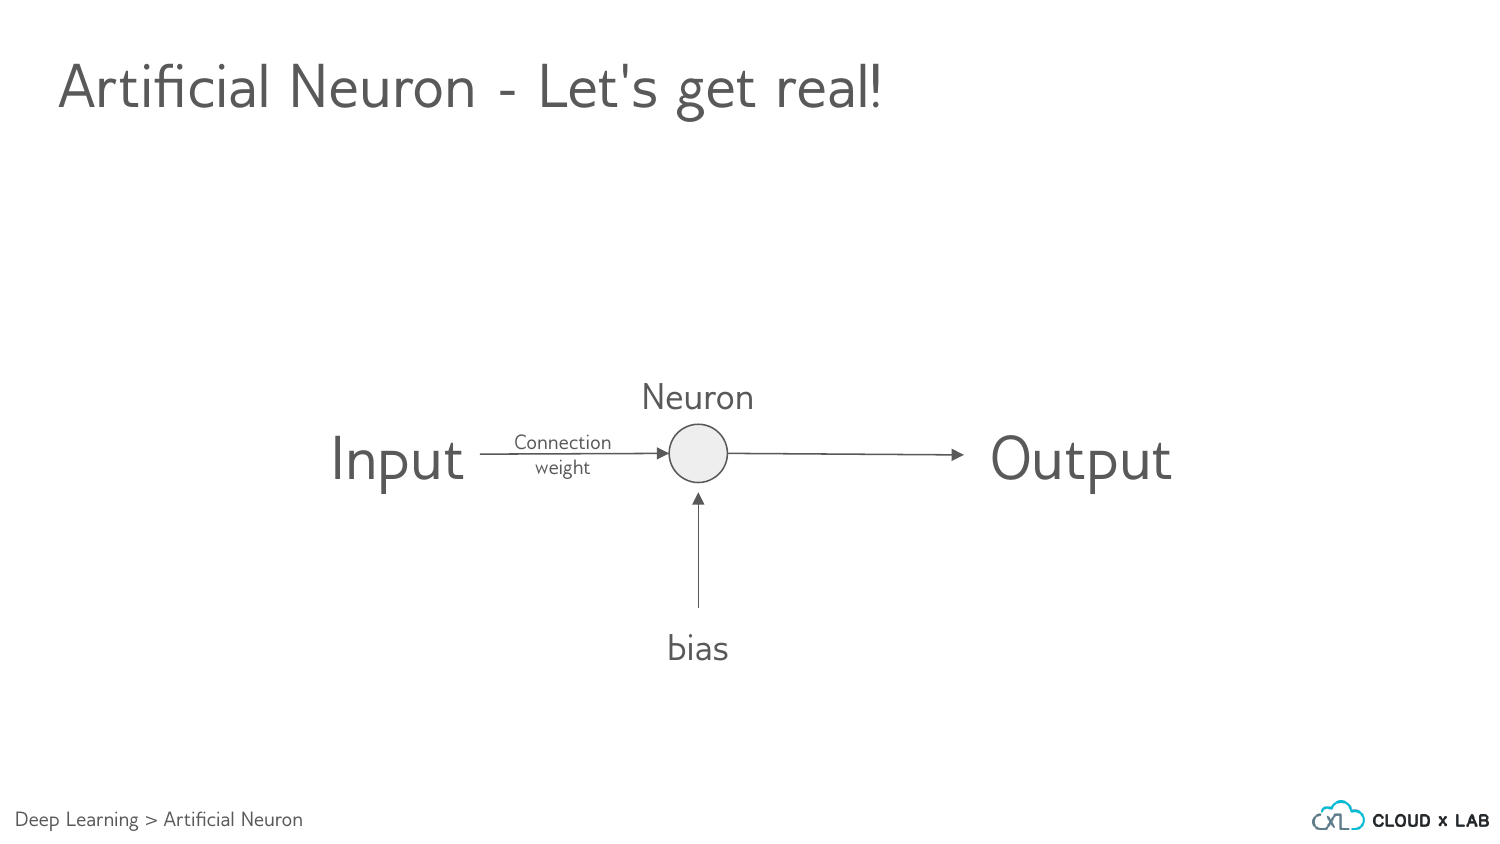

Artificial Neuron - Let's get real!
Neuron
Connection
weight
Input
Output

bias
Deep Learning > Artificial Neuron